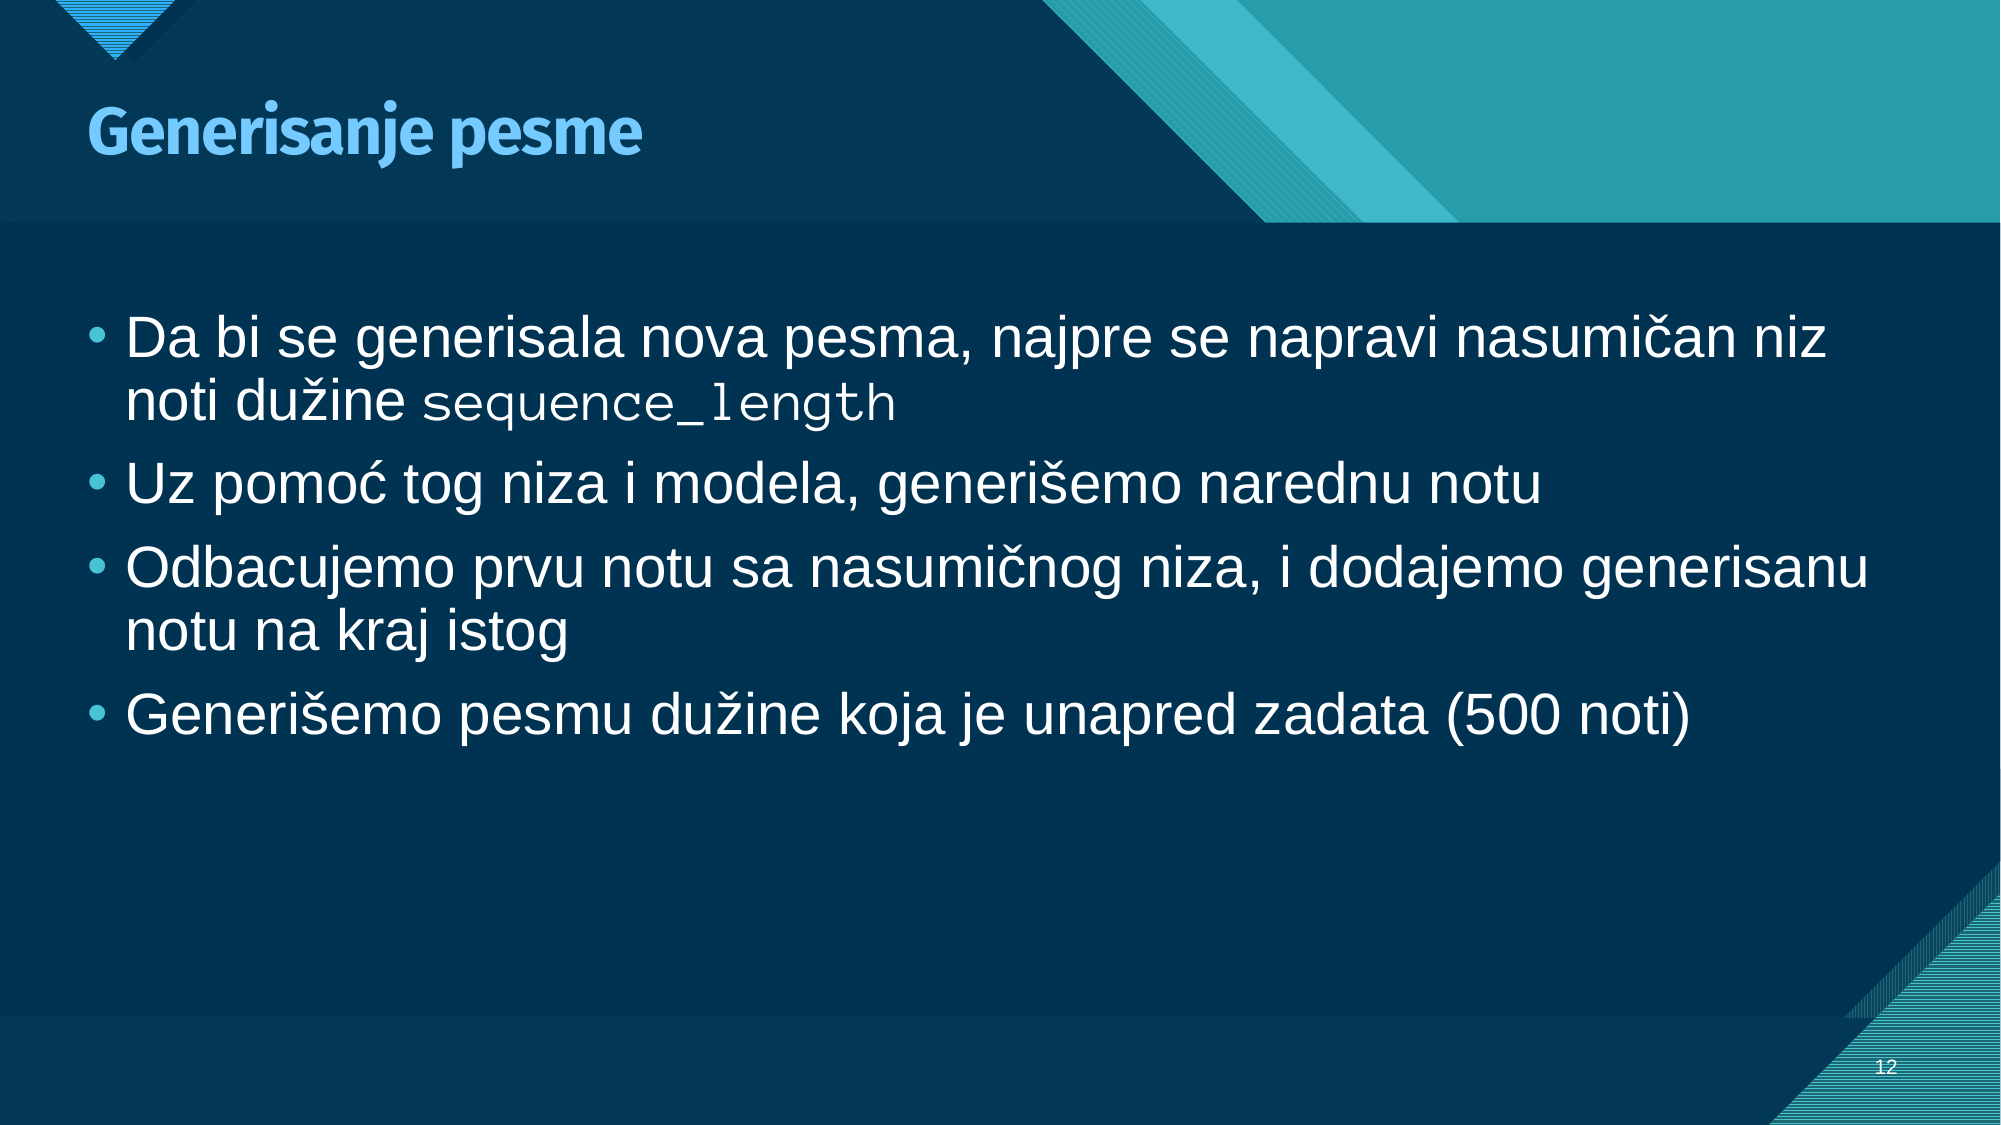

# Generisanje pesme
Da bi se generisala nova pesma, najpre se napravi nasumičan niz noti dužine sequence_length
Uz pomoć tog niza i modela, generišemo narednu notu
Odbacujemo prvu notu sa nasumičnog niza, i dodajemo generisanu notu na kraj istog
Generišemo pesmu dužine koja je unapred zadata (500 noti)
12